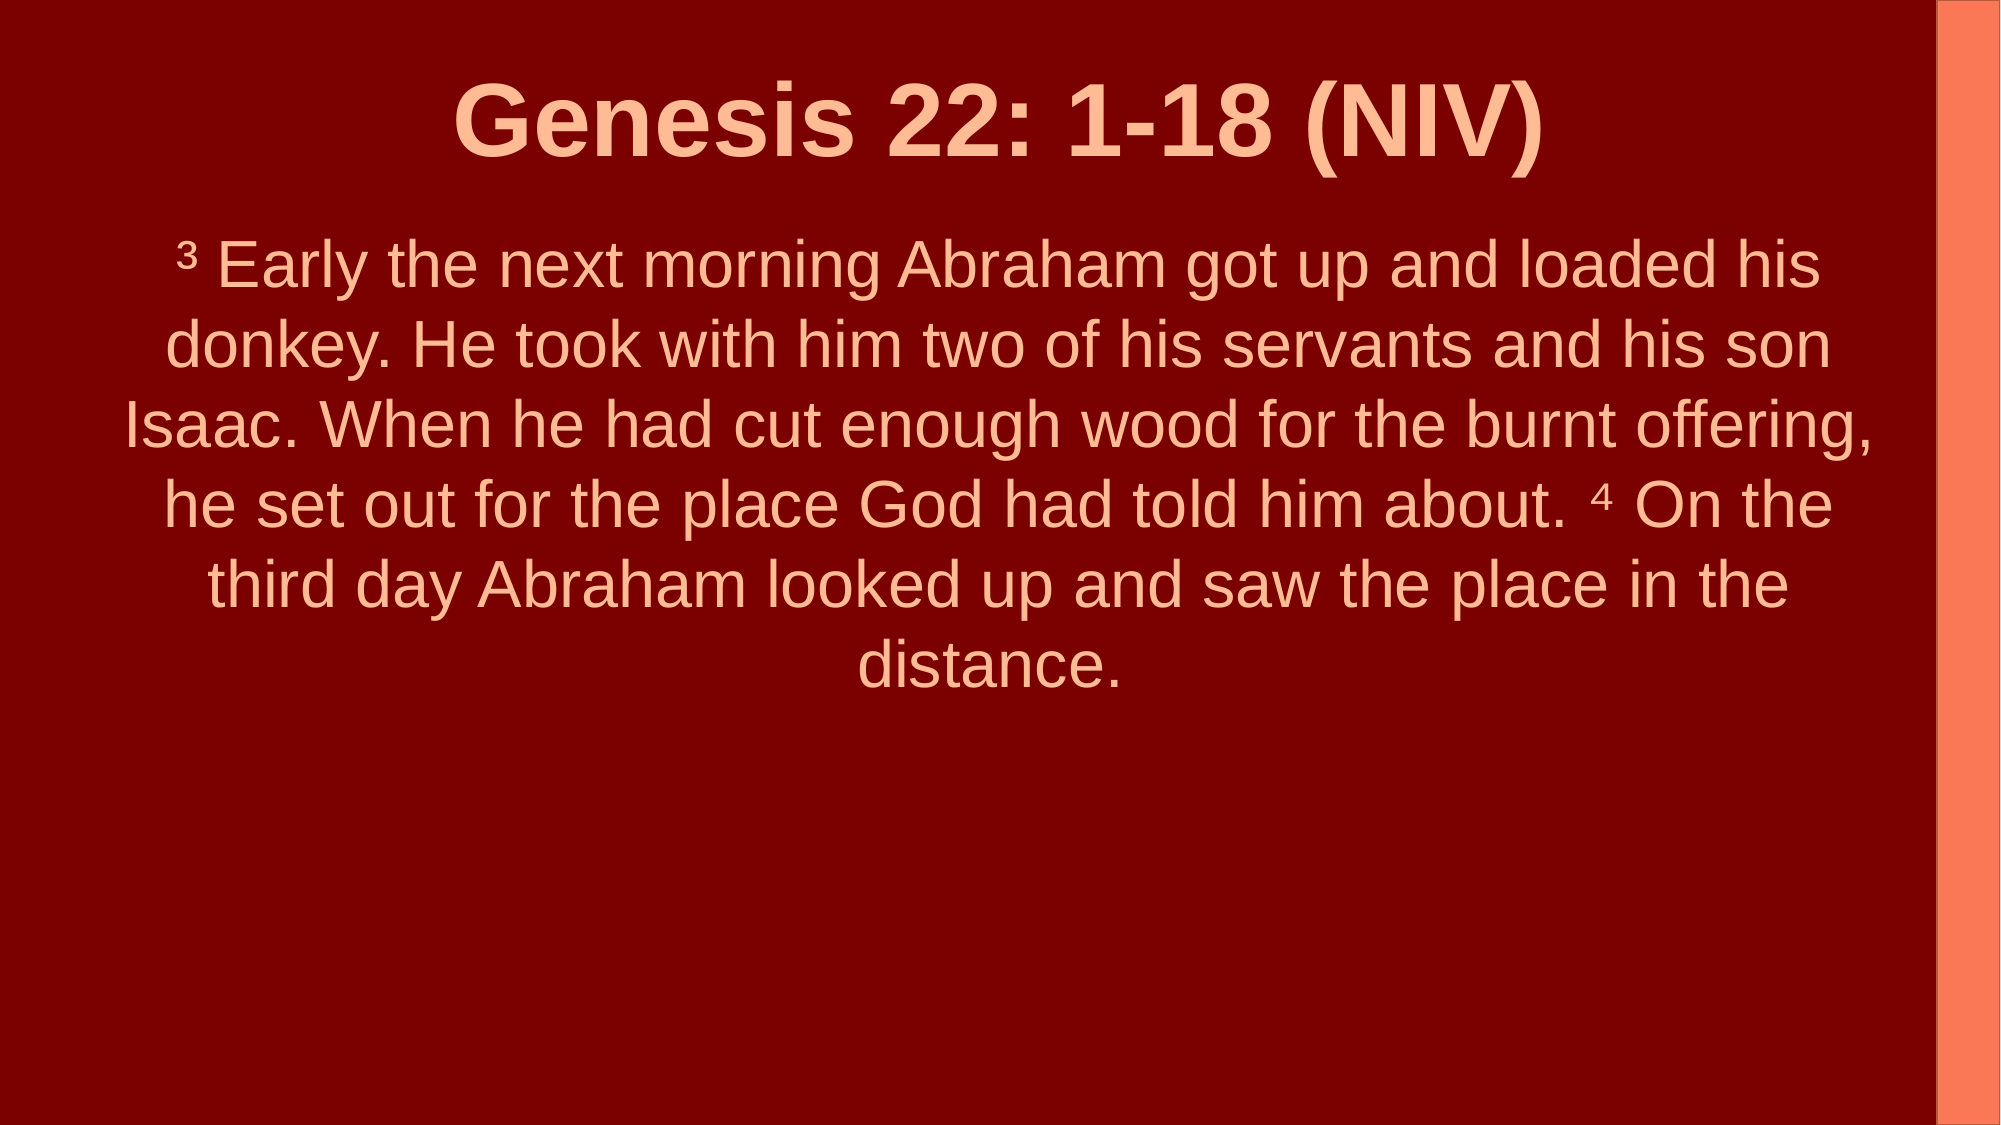

Genesis 22: 1-18 (NIV)
³ Early the next morning Abraham got up and loaded his donkey. He took with him two of his servants and his son Isaac. When he had cut enough wood for the burnt offering, he set out for the place God had told him about. ⁴ On the third day Abraham looked up and saw the place in the distance.